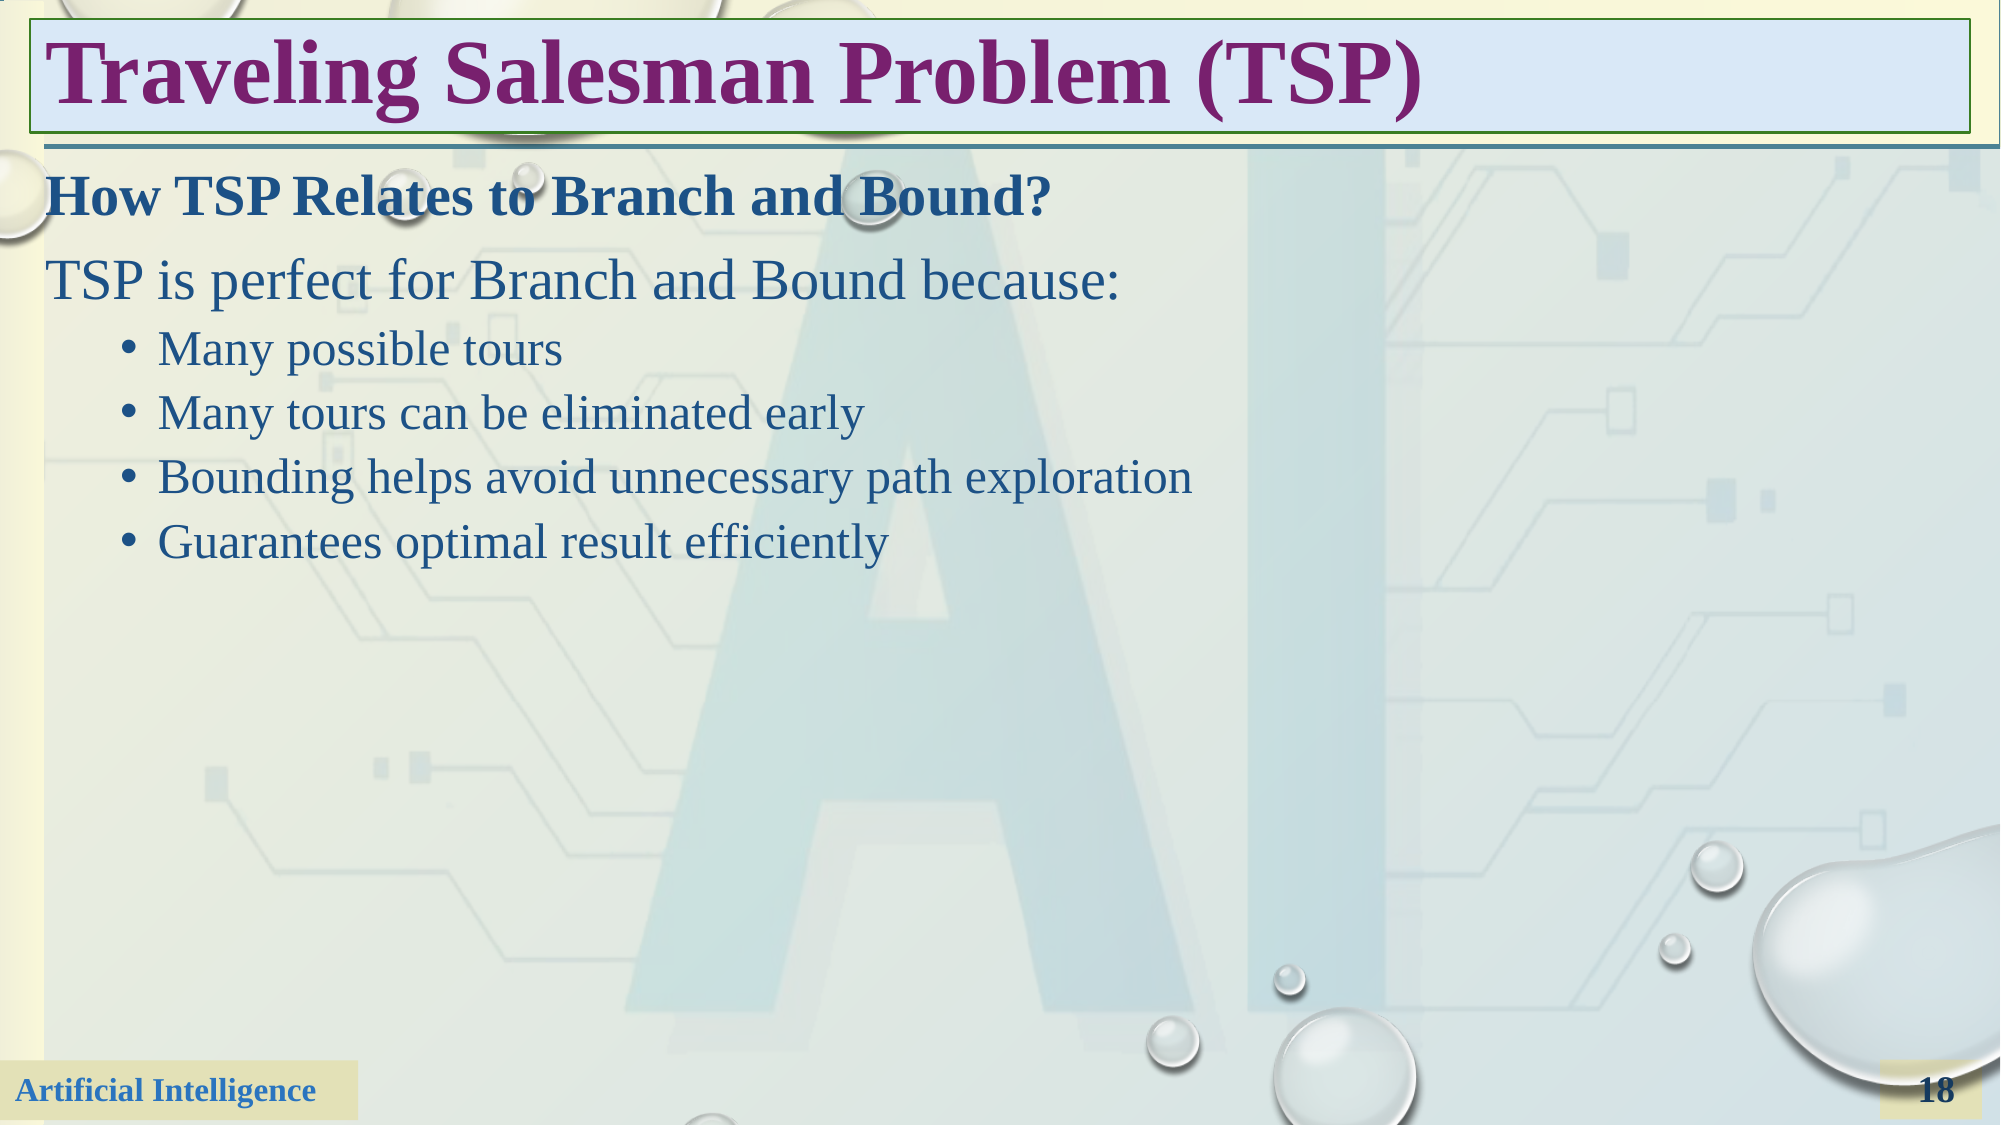

# Traveling Salesman Problem (TSP)
How TSP Relates to Branch and Bound?
TSP is perfect for Branch and Bound because:
Many possible tours
Many tours can be eliminated early
Bounding helps avoid unnecessary path exploration
Guarantees optimal result efficiently
18